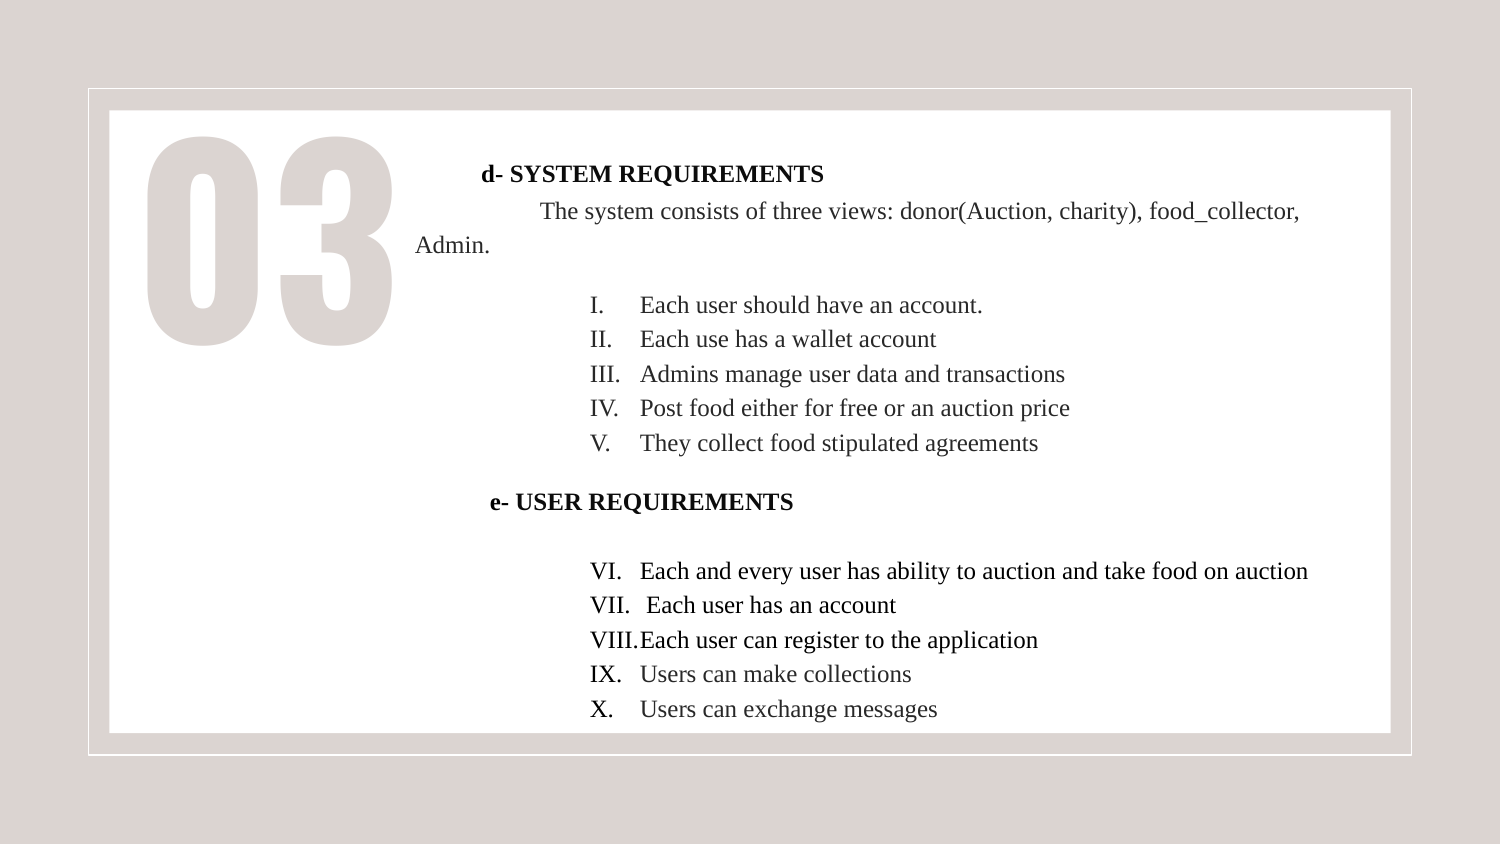

03
        d- SYSTEM REQUIREMENTS
                    The system consists of three views: donor(Auction, charity), food_collector,  Admin.
Each user should have an account.
Each use has a wallet account
Admins manage user data and transactions
Post food either for free or an auction price
They collect food stipulated agreements
            e- USER REQUIREMENTS

Each and every user has ability to auction and take food on auction
 Each user has an account
Each user can register to the application
Users can make collections
Users can exchange messages

#